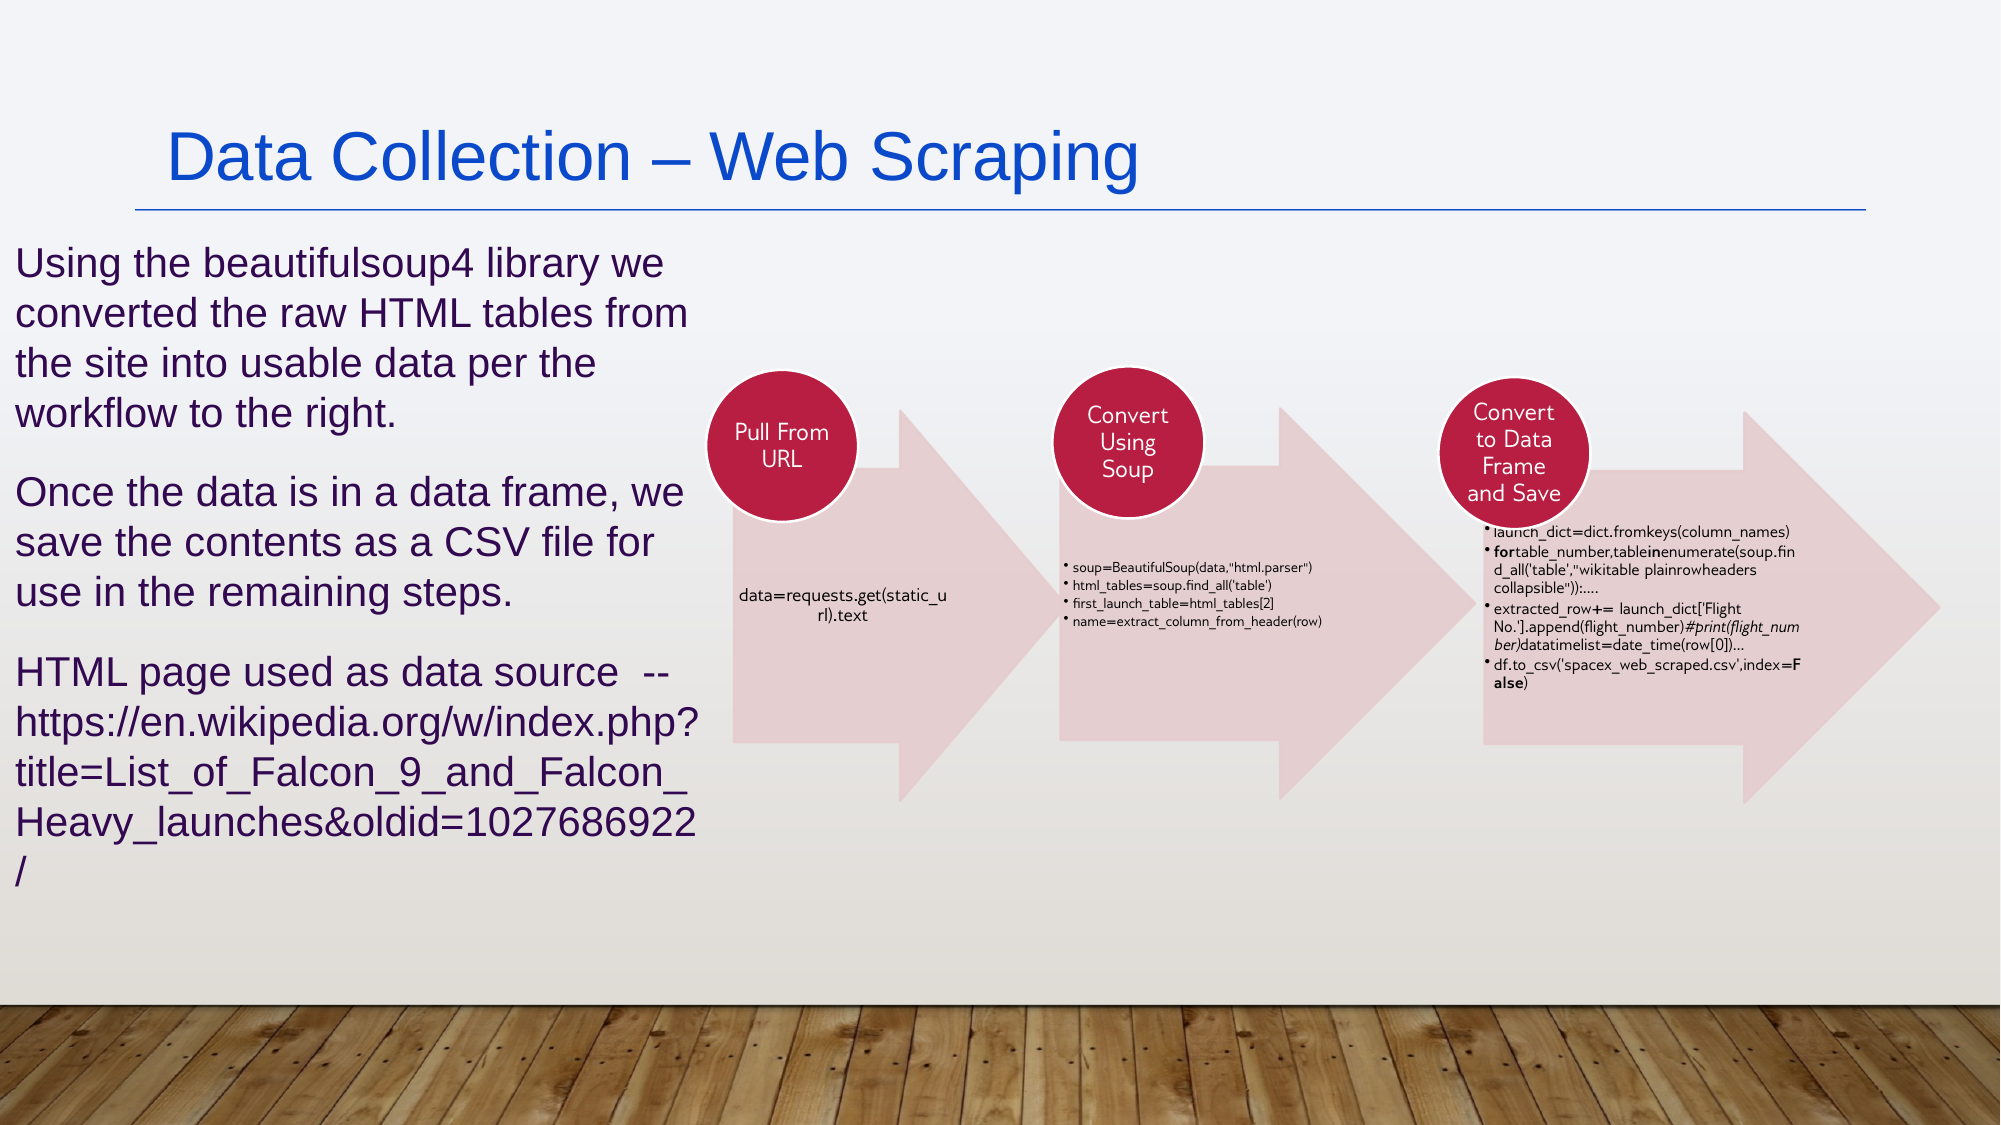

Data Collection – Web Scraping
Using the beautifulsoup4 library we converted the raw HTML tables from the site into usable data per the workflow to the right.
Once the data is in a data frame, we save the contents as a CSV file for use in the remaining steps.
HTML page used as data source  -- https://en.wikipedia.org/w/index.php?title=List_of_Falcon_9_and_Falcon_Heavy_launches&oldid=1027686922/

data=requests.get(static_url).text
Pull From URL
soup=BeautifulSoup(data,"html.parser")
html_tables=soup.find_all('table')
first_launch_table=html_tables[2]
name=extract_column_from_header(row)

Convert Using Soup
launch_dict=dict.fromkeys(column_names)
fortable_number,tableinenumerate(soup.find_all('table',"wikitable plainrowheaders collapsible")):….
extracted_row+= launch_dict['Flight No.'].append(flight_number)#print(flight_number)datatimelist=date_time(row[0])…
df.to_csv('spacex_web_scraped.csv',index=False)
Convert to Data Frame and Save